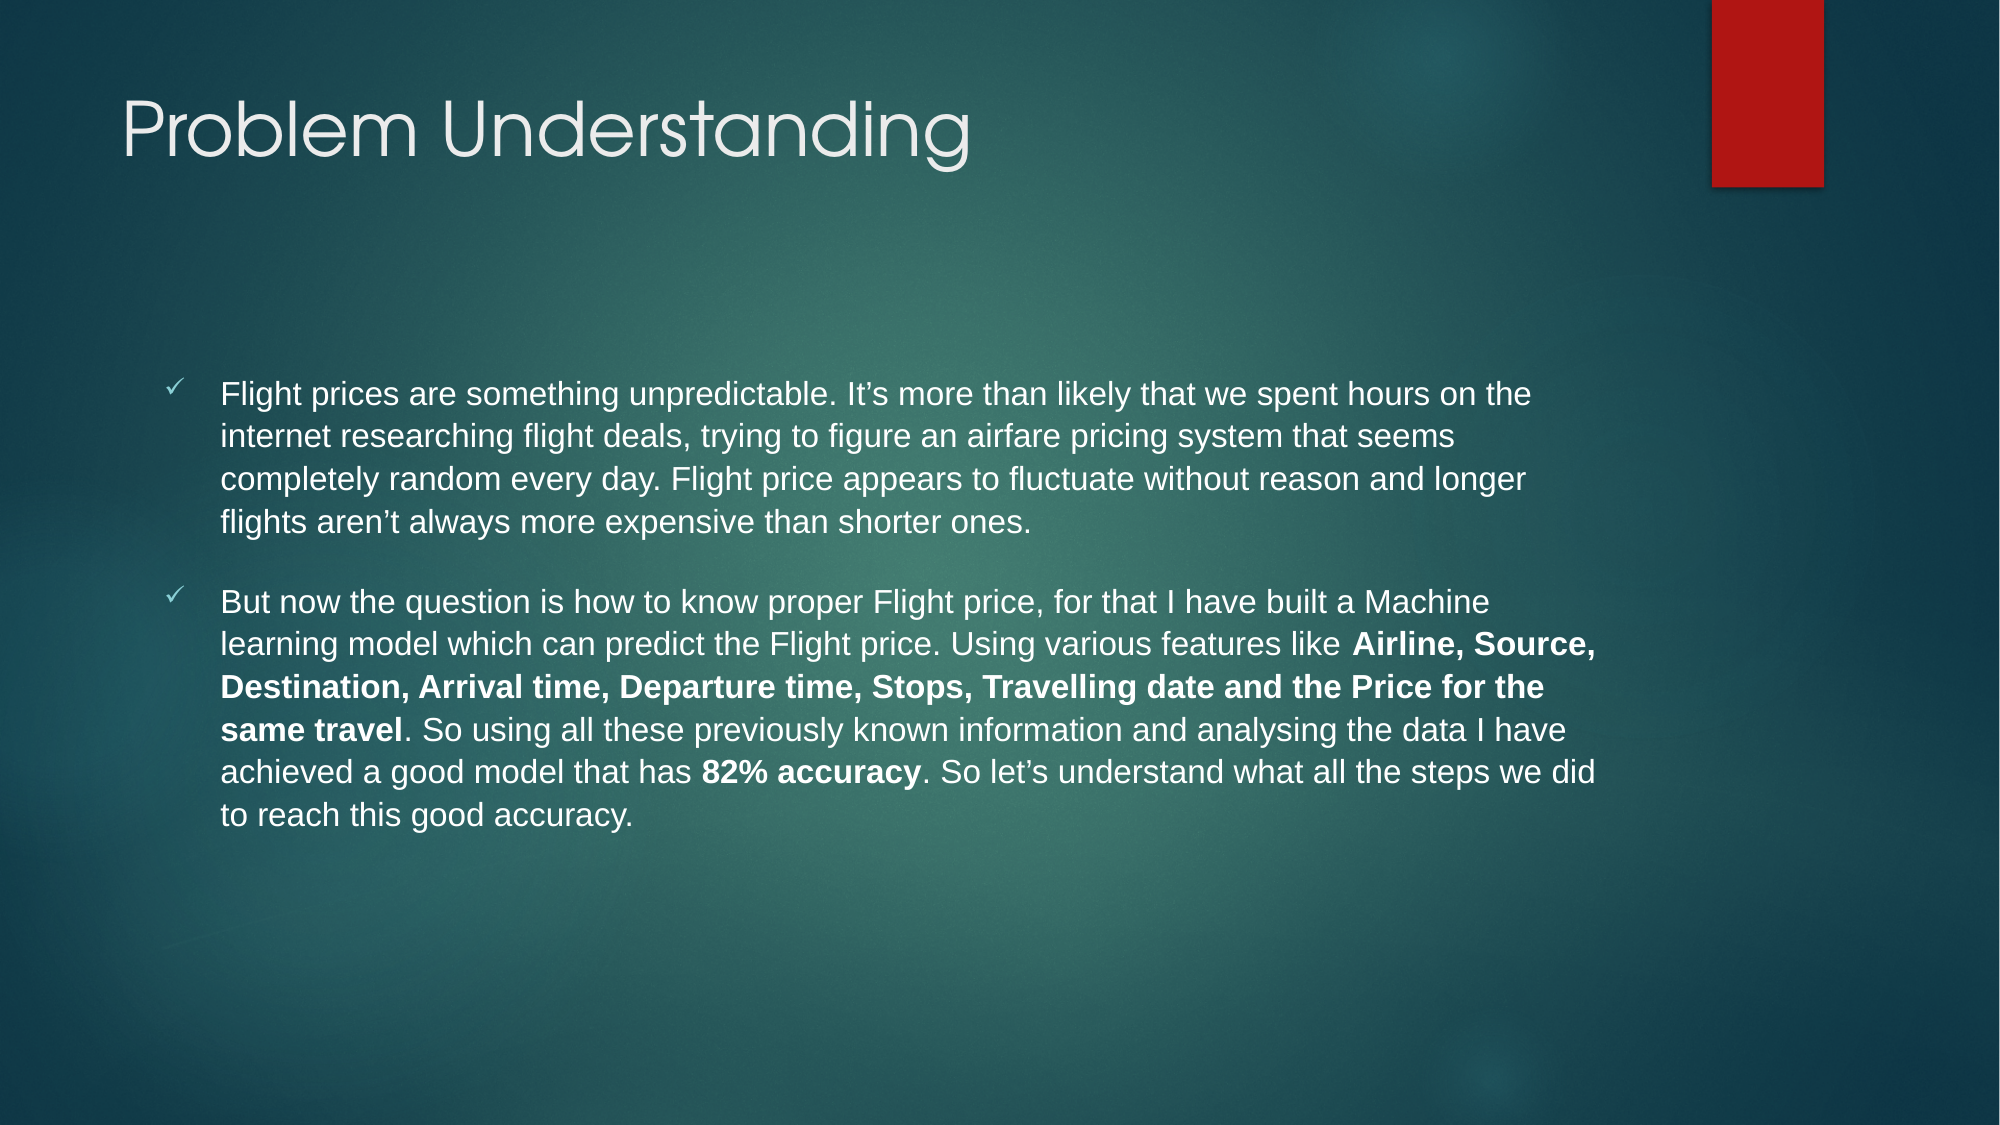

# Problem Understanding
Flight prices are something unpredictable. It’s more than likely that we spent hours on the internet researching flight deals, trying to figure an airfare pricing system that seems completely random every day. Flight price appears to fluctuate without reason and longer flights aren’t always more expensive than shorter ones.
But now the question is how to know proper Flight price, for that I have built a Machine learning model which can predict the Flight price. Using various features like Airline, Source, Destination, Arrival time, Departure time, Stops, Travelling date and the Price for the same travel. So using all these previously known information and analysing the data I have achieved a good model that has 82% accuracy. So let’s understand what all the steps we did to reach this good accuracy.